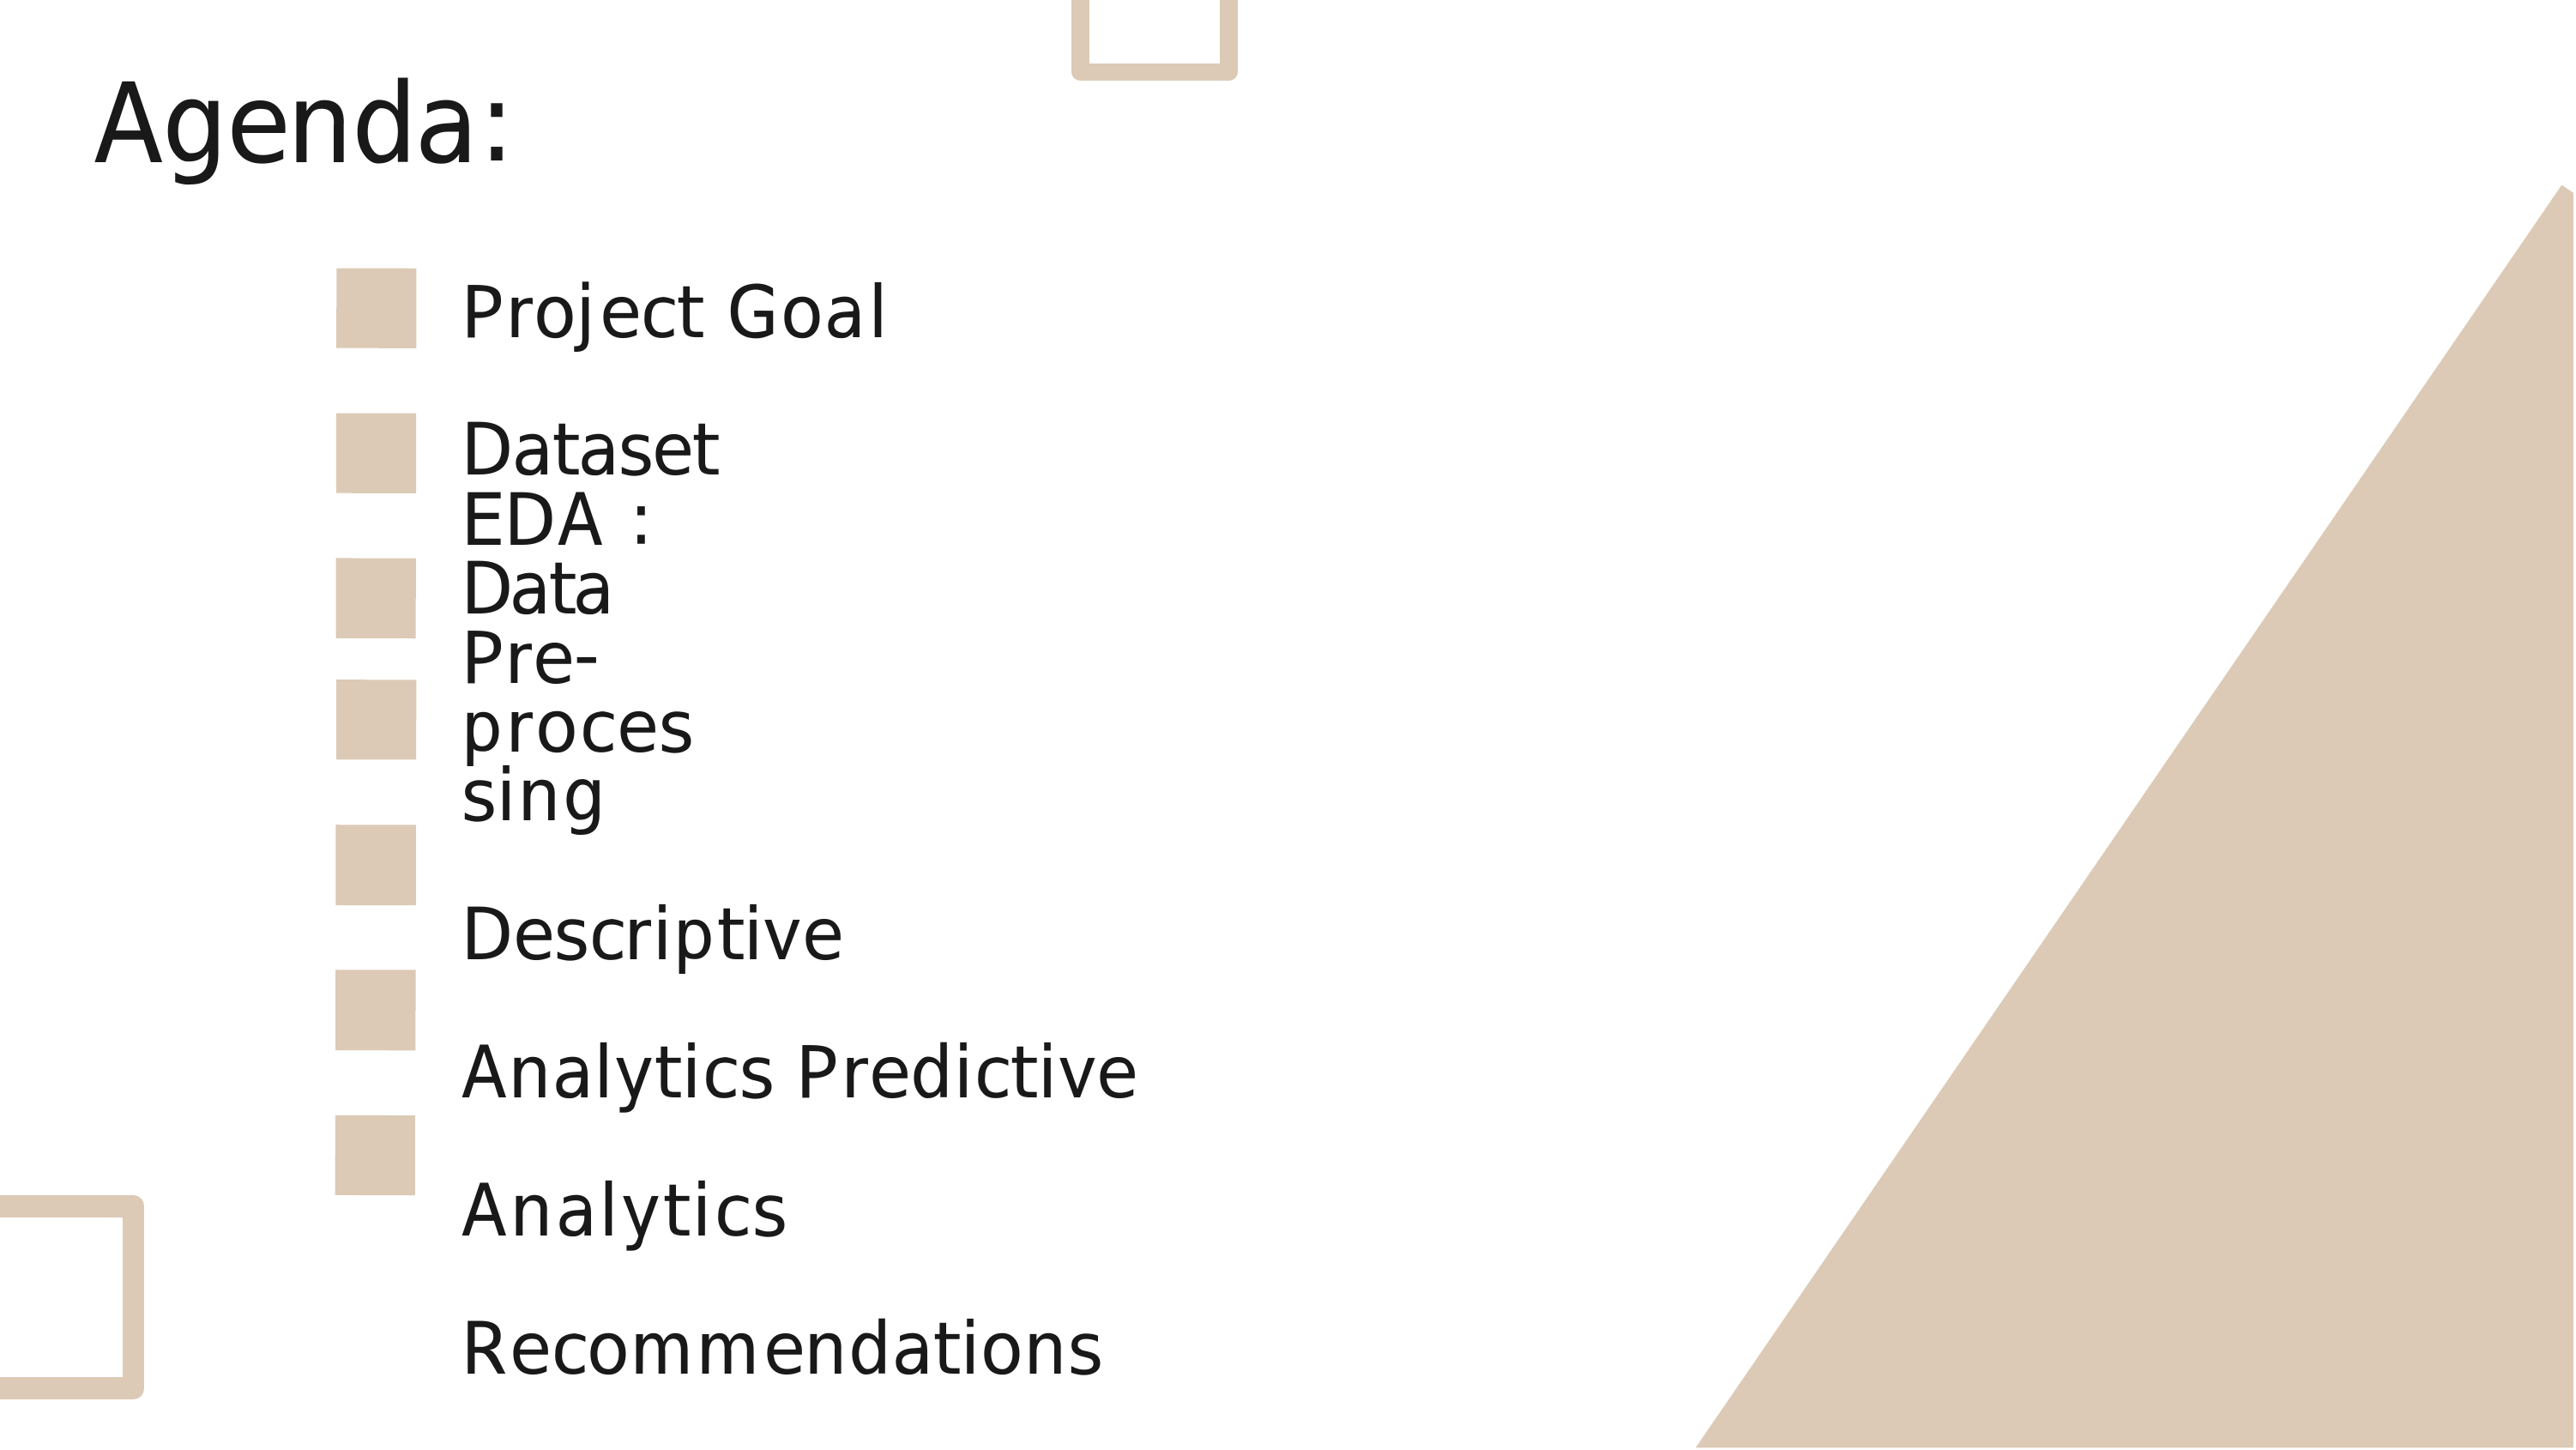

# Agenda:

Project Goal
Dataset EDA :
Data Pre-processing
Descriptive Analytics Predictive Analytics Recommendations Conclusions